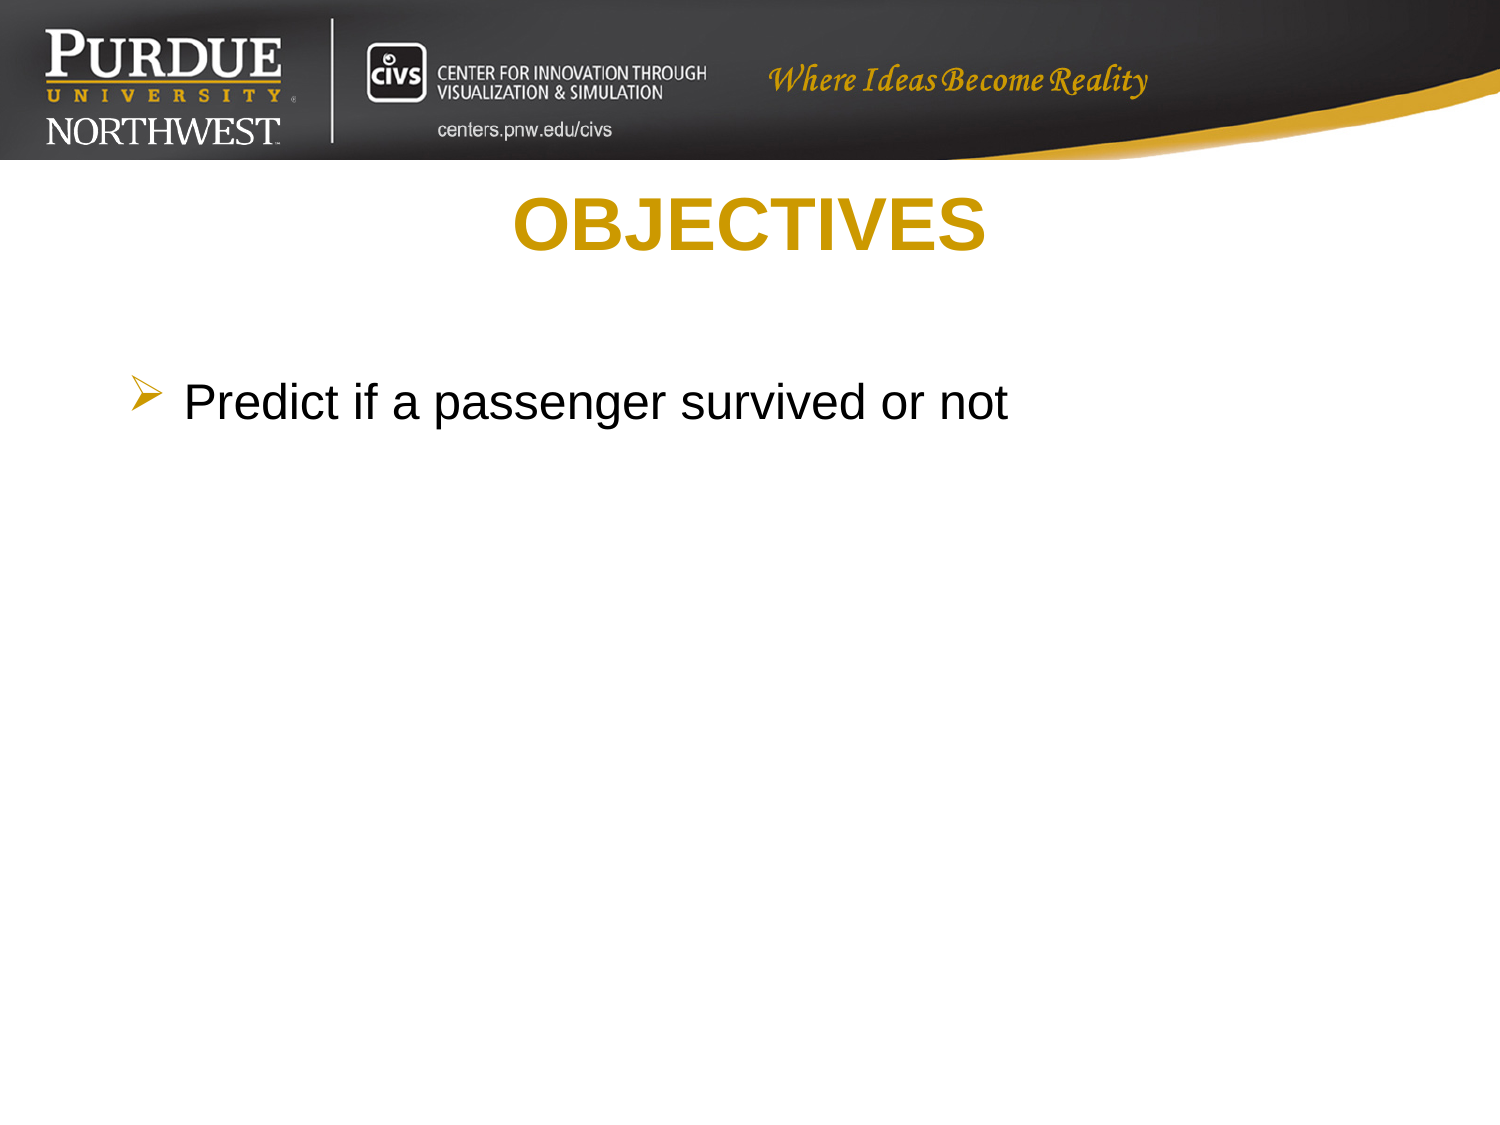

7
OBJECTIVES
Predict if a passenger survived or not